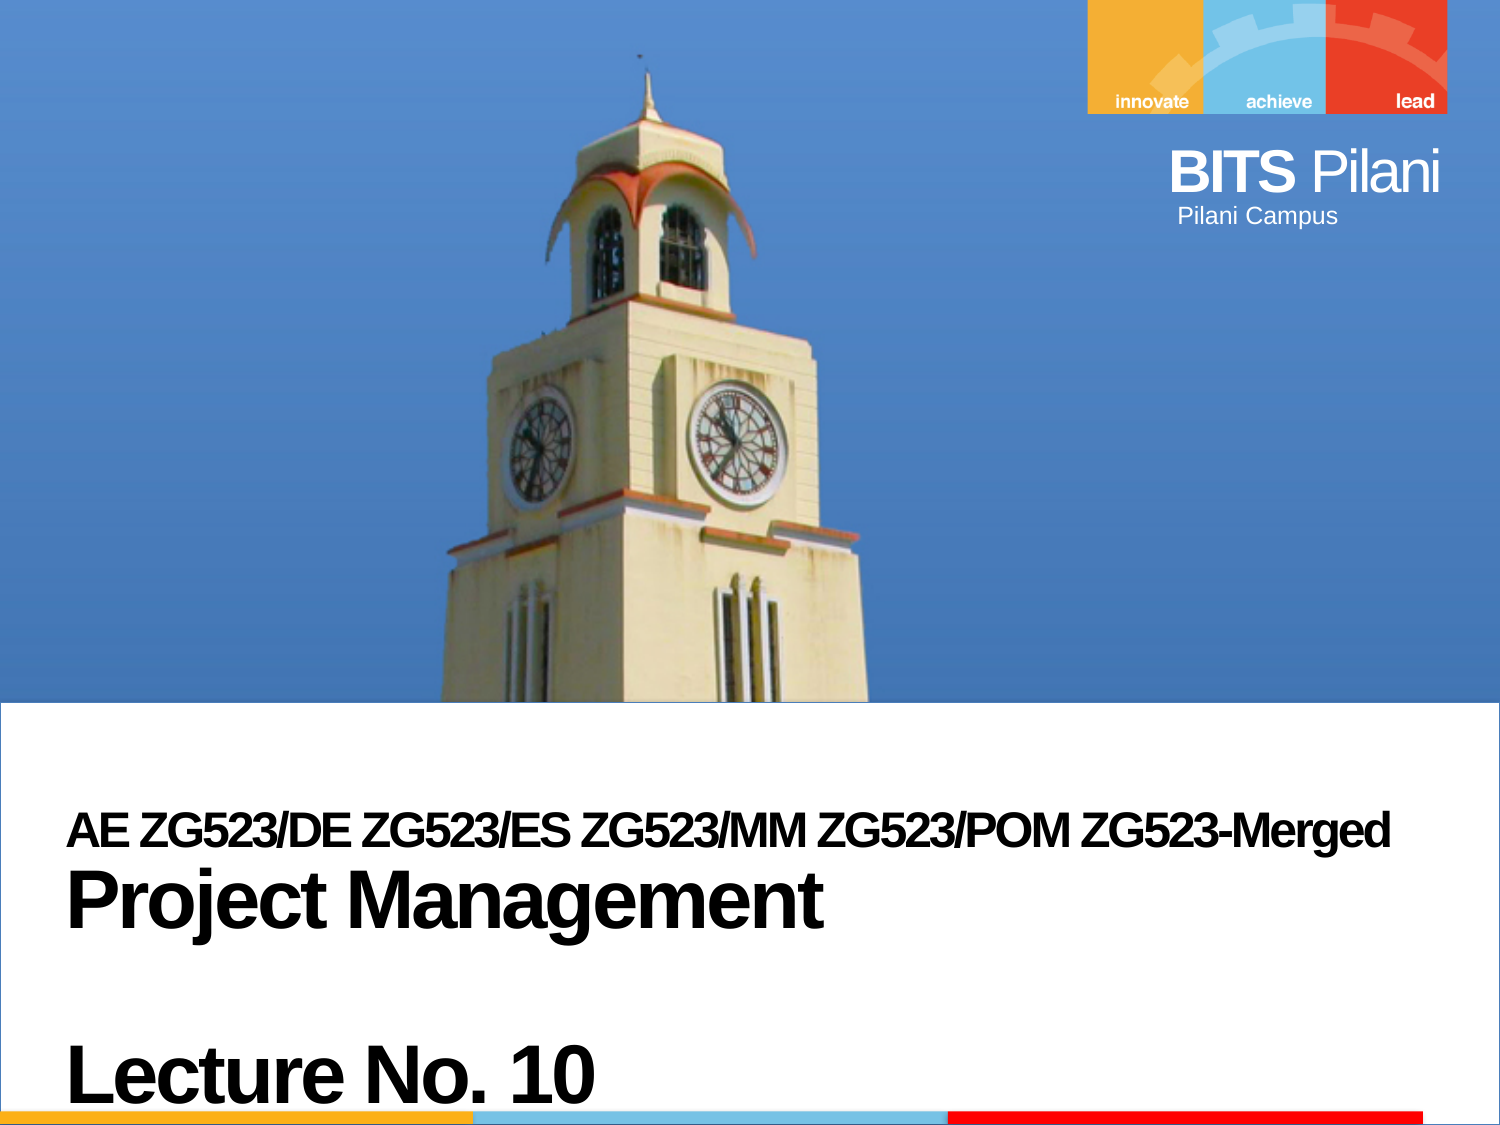

AE ZG523/DE ZG523/ES ZG523/MM ZG523/POM ZG523-Merged
Project Management

Lecture No. 10